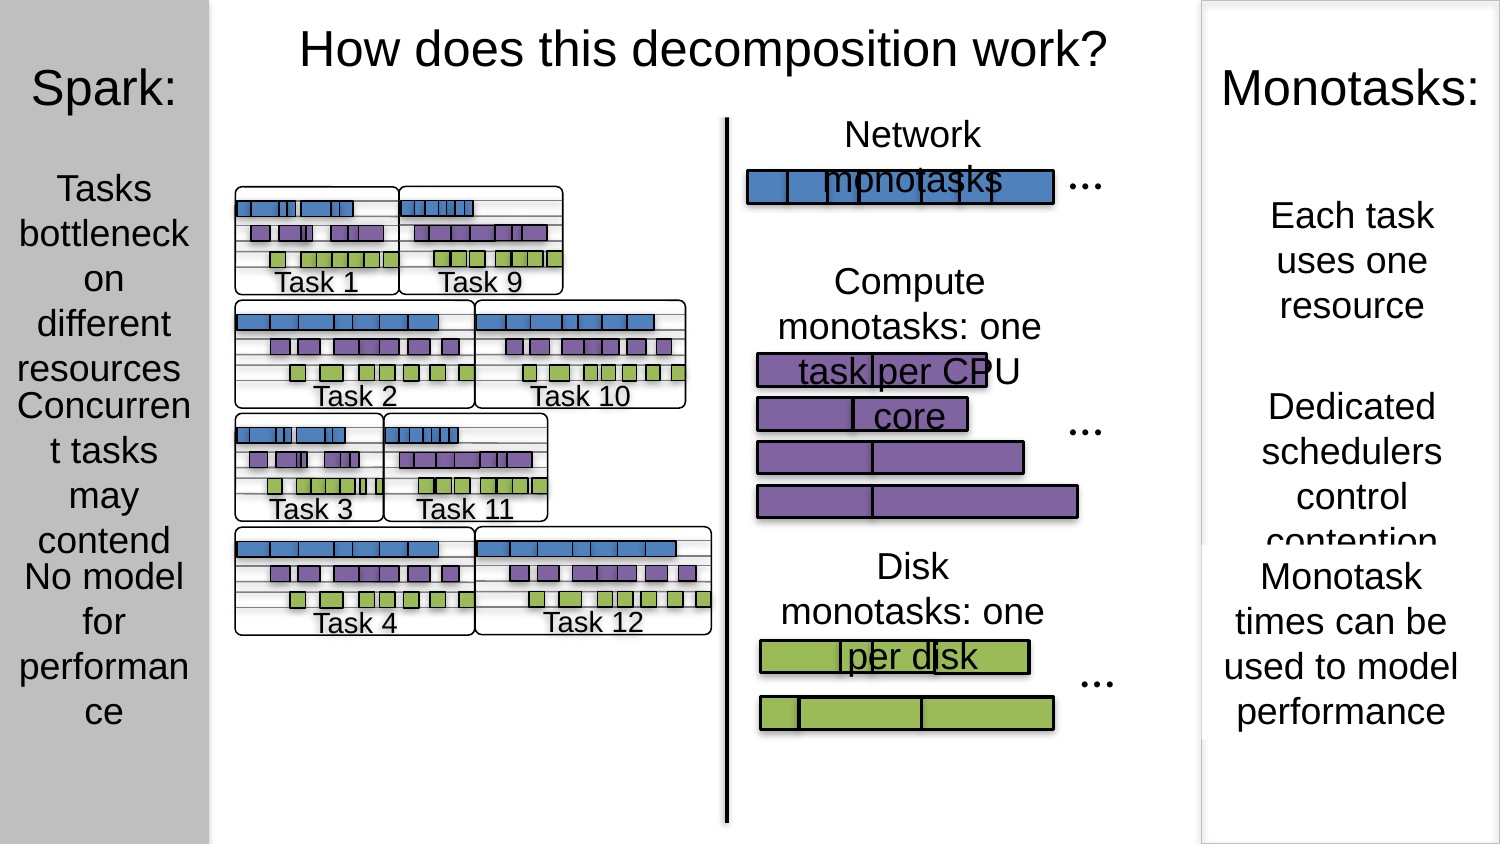

How does this decomposition work?
Spark:
Monotasks:
Network monotasks
…
Tasks bottleneck on different resources

Each task uses one resource

Task 9

Task 1

Task 2

Task 10

Task 11

Task 3

Task 12

Task 4
Compute monotasks: one task per CPU core

Concurrent tasks may contend
Dedicated schedulers control contention
…

Disk monotasks: one per disk
No model for performance
Monotask times can be used to model performance
…